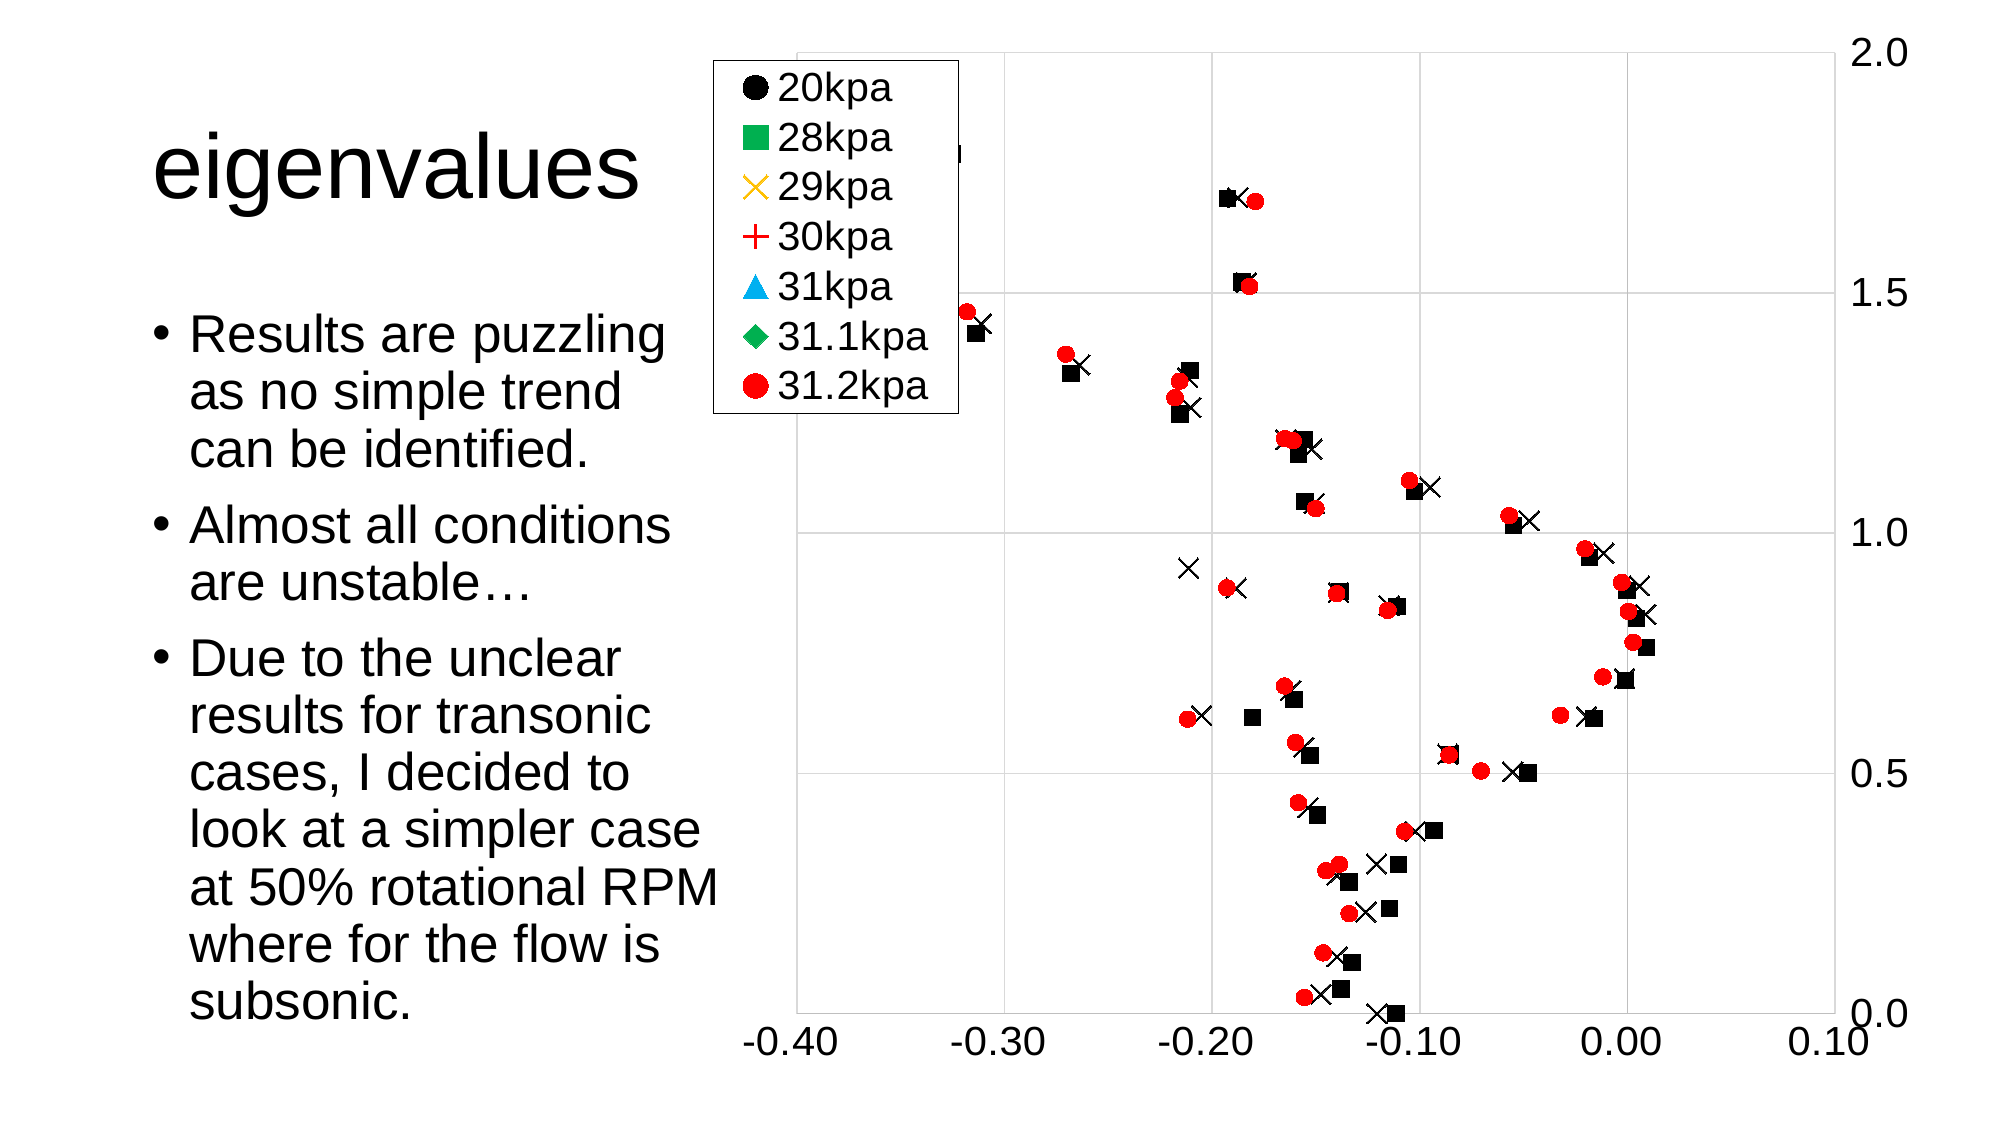

### Chart

| Category | 20kpa | 28kpa | 29kpa | 30kpa | 31kpa | 31.1kpa | 31.2kpa | 31.3kpa | 31.4kpa |
|---|---|---|---|---|---|---|---|---|---|
# eigenvalues
Results are puzzling
as no simple trend
can be identified.
Almost all conditions
are unstable…
Due to the unclear
results for transonic
cases, I decided to
look at a simpler case
at 50% rotational RPM
where for the flow is
subsonic.